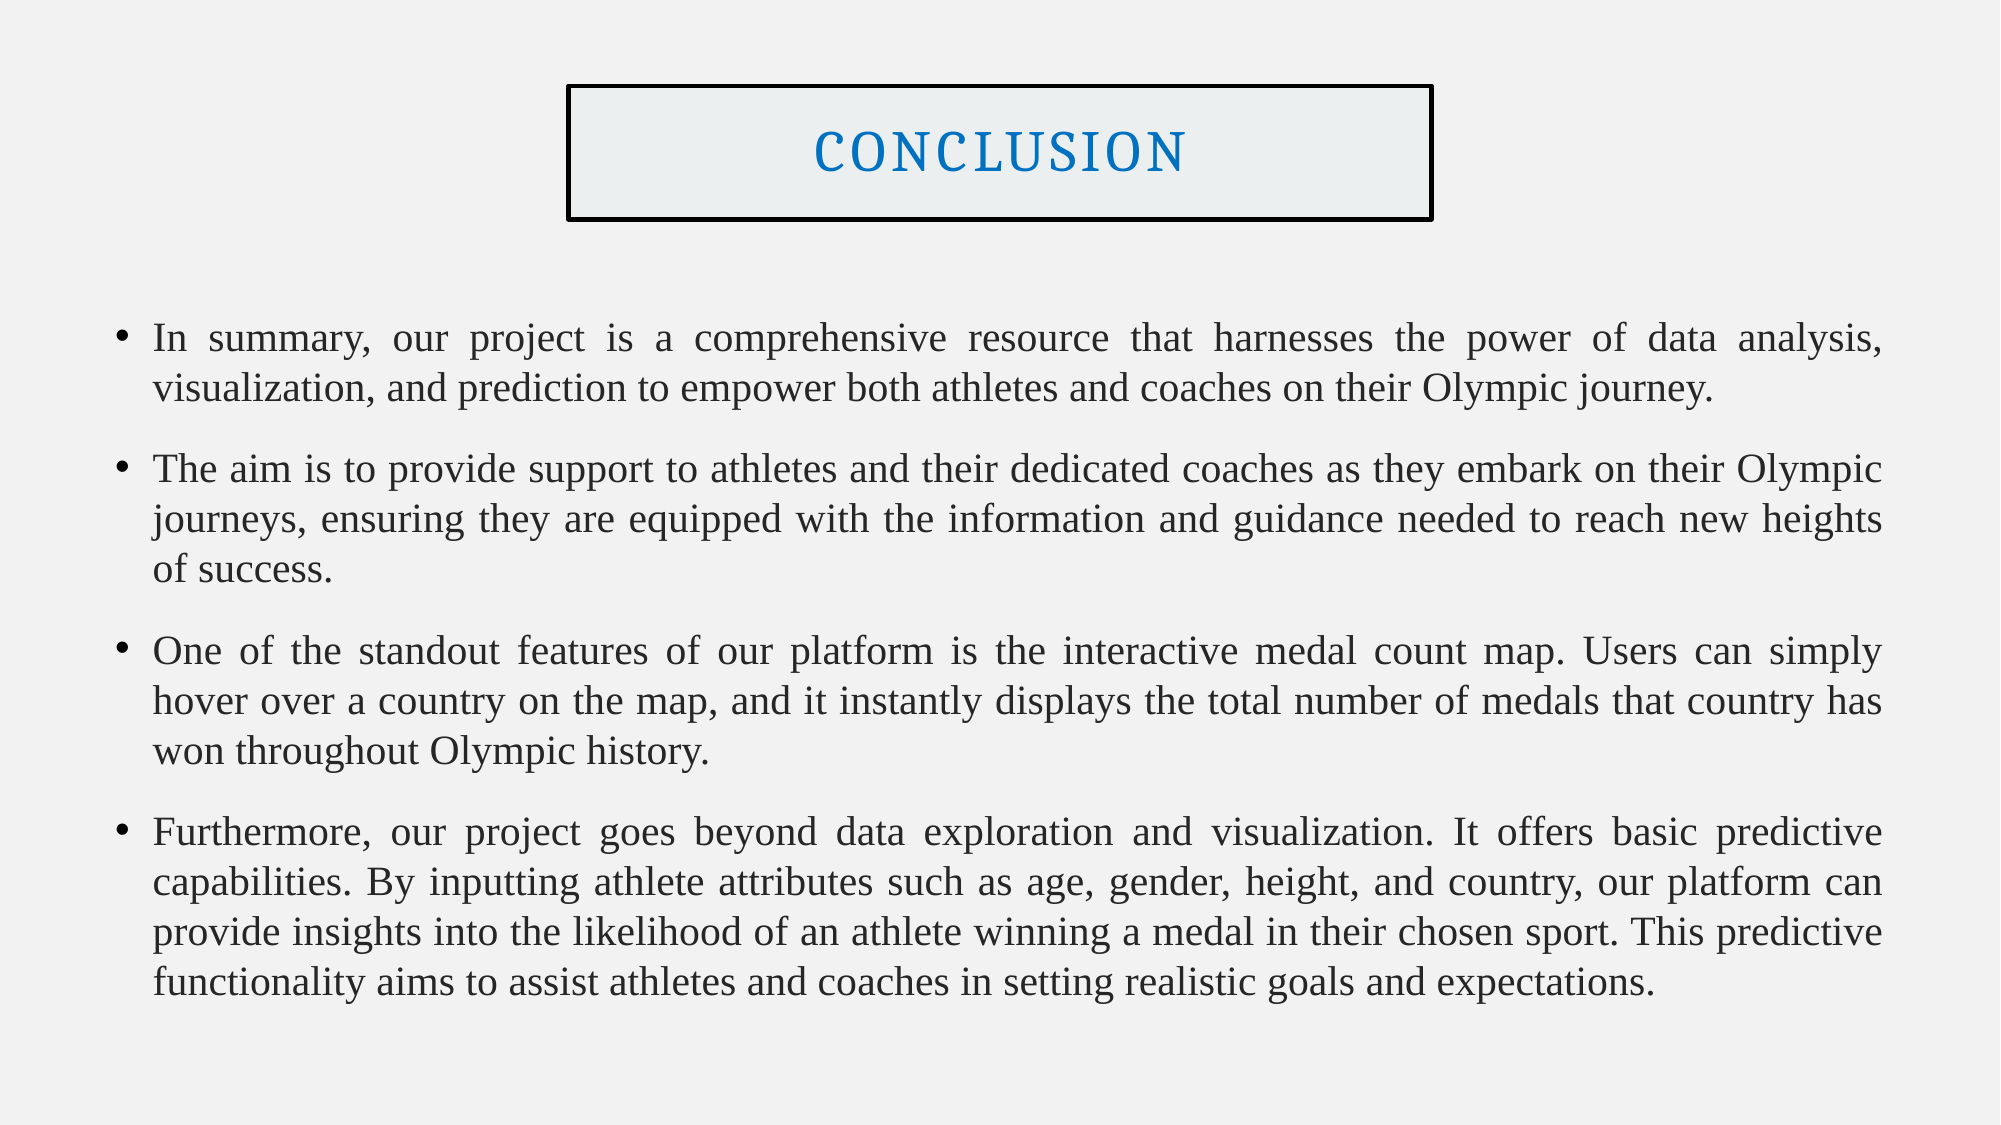

# conclusion
In summary, our project is a comprehensive resource that harnesses the power of data analysis, visualization, and prediction to empower both athletes and coaches on their Olympic journey.
The aim is to provide support to athletes and their dedicated coaches as they embark on their Olympic journeys, ensuring they are equipped with the information and guidance needed to reach new heights of success.
One of the standout features of our platform is the interactive medal count map. Users can simply hover over a country on the map, and it instantly displays the total number of medals that country has won throughout Olympic history.
Furthermore, our project goes beyond data exploration and visualization. It offers basic predictive capabilities. By inputting athlete attributes such as age, gender, height, and country, our platform can provide insights into the likelihood of an athlete winning a medal in their chosen sport. This predictive functionality aims to assist athletes and coaches in setting realistic goals and expectations.